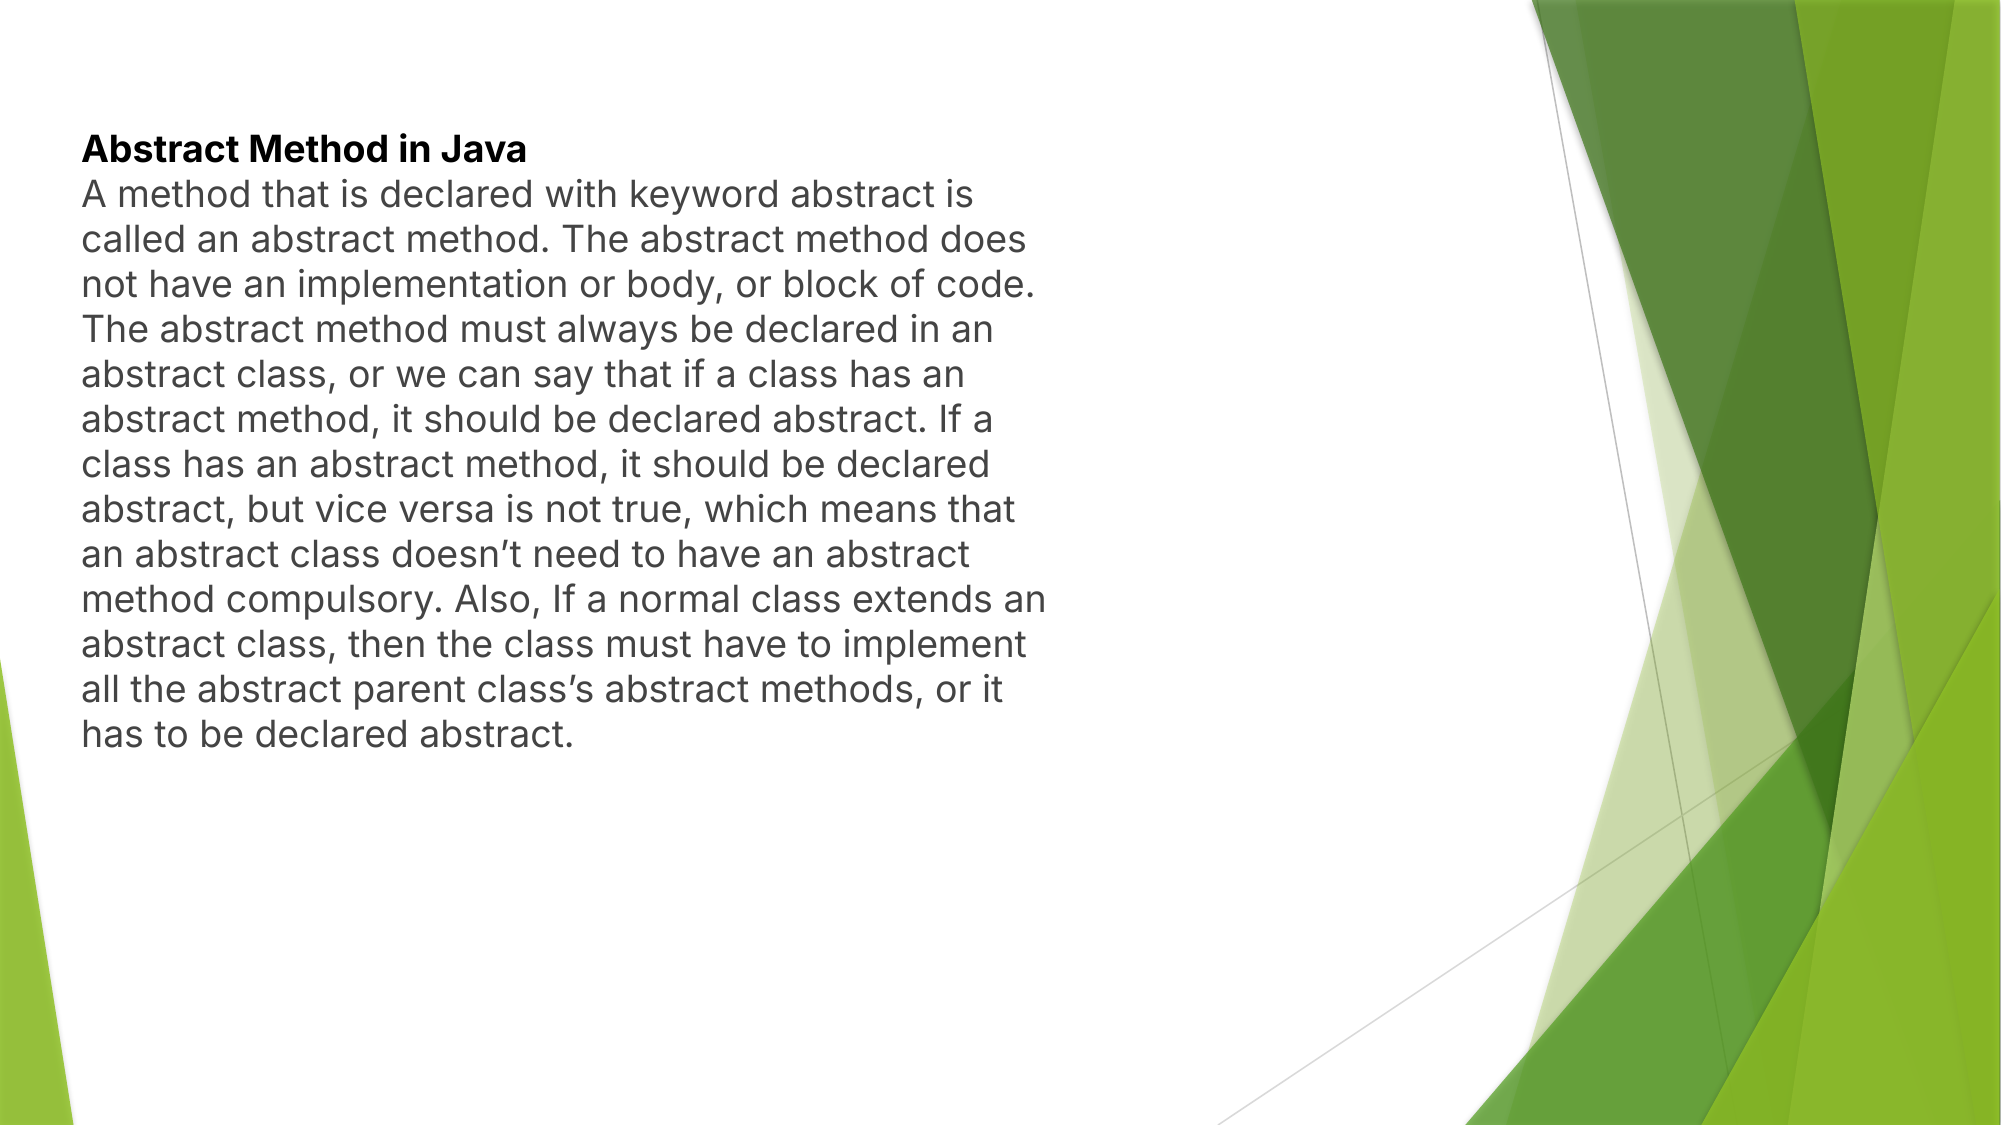

Abstract Method in Java
A method that is declared with keyword abstract is called an abstract method. The abstract method does not have an implementation or body, or block of code. The abstract method must always be declared in an abstract class, or we can say that if a class has an abstract method, it should be declared abstract. If a class has an abstract method, it should be declared abstract, but vice versa is not true, which means that an abstract class doesn’t need to have an abstract method compulsory. Also, If a normal class extends an abstract class, then the class must have to implement all the abstract parent class’s abstract methods, or it has to be declared abstract.